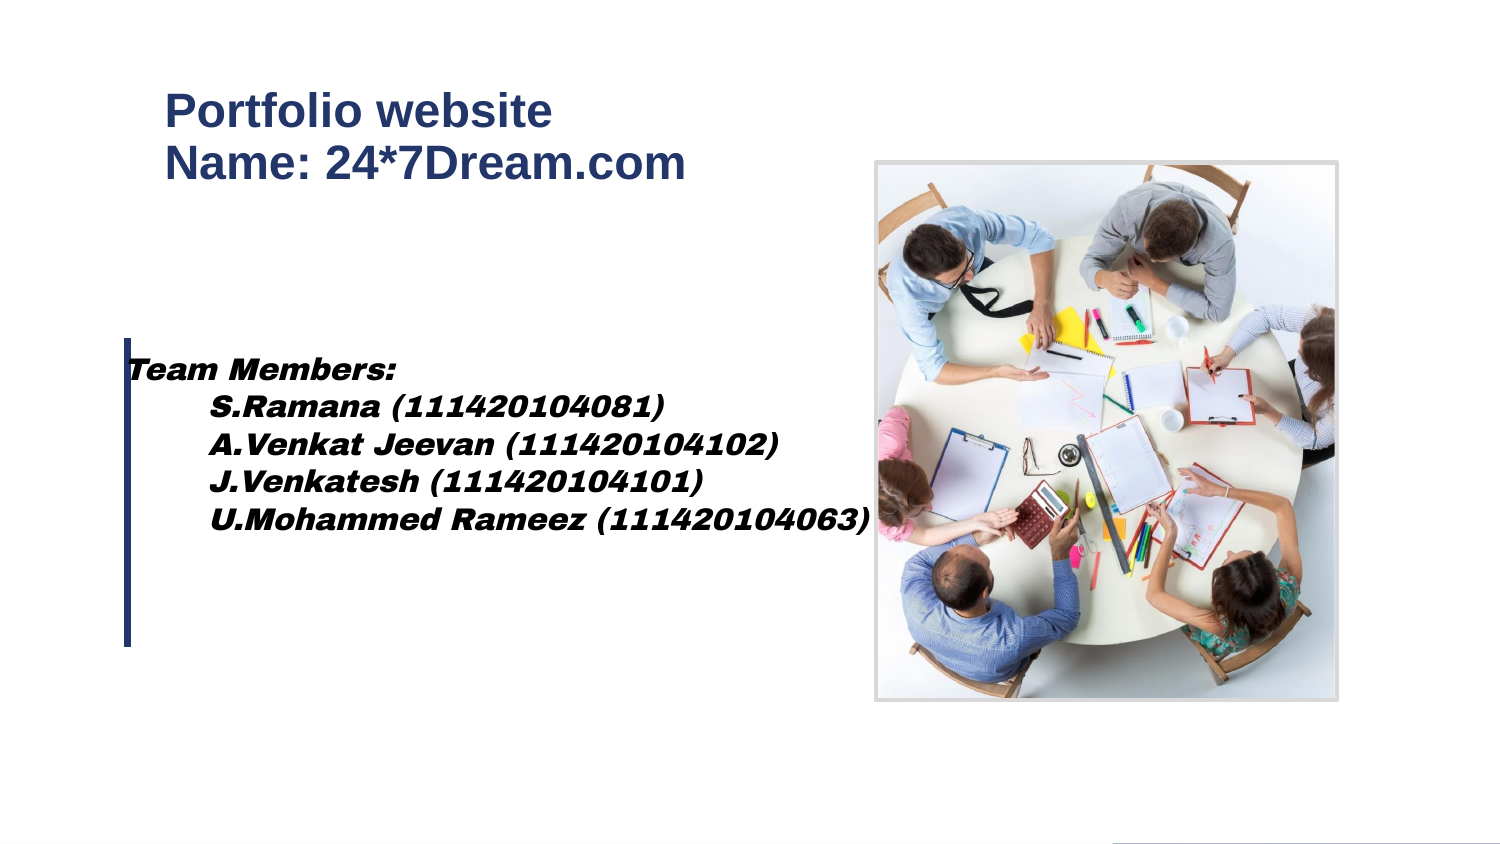

# Portfolio website Name: 24*7Dream.com
Team Members:
        S.Ramana (111420104081)
        A.Venkat Jeevan (111420104102)
        J.Venkatesh (111420104101)
        U.Mohammed Rameez (111420104063)